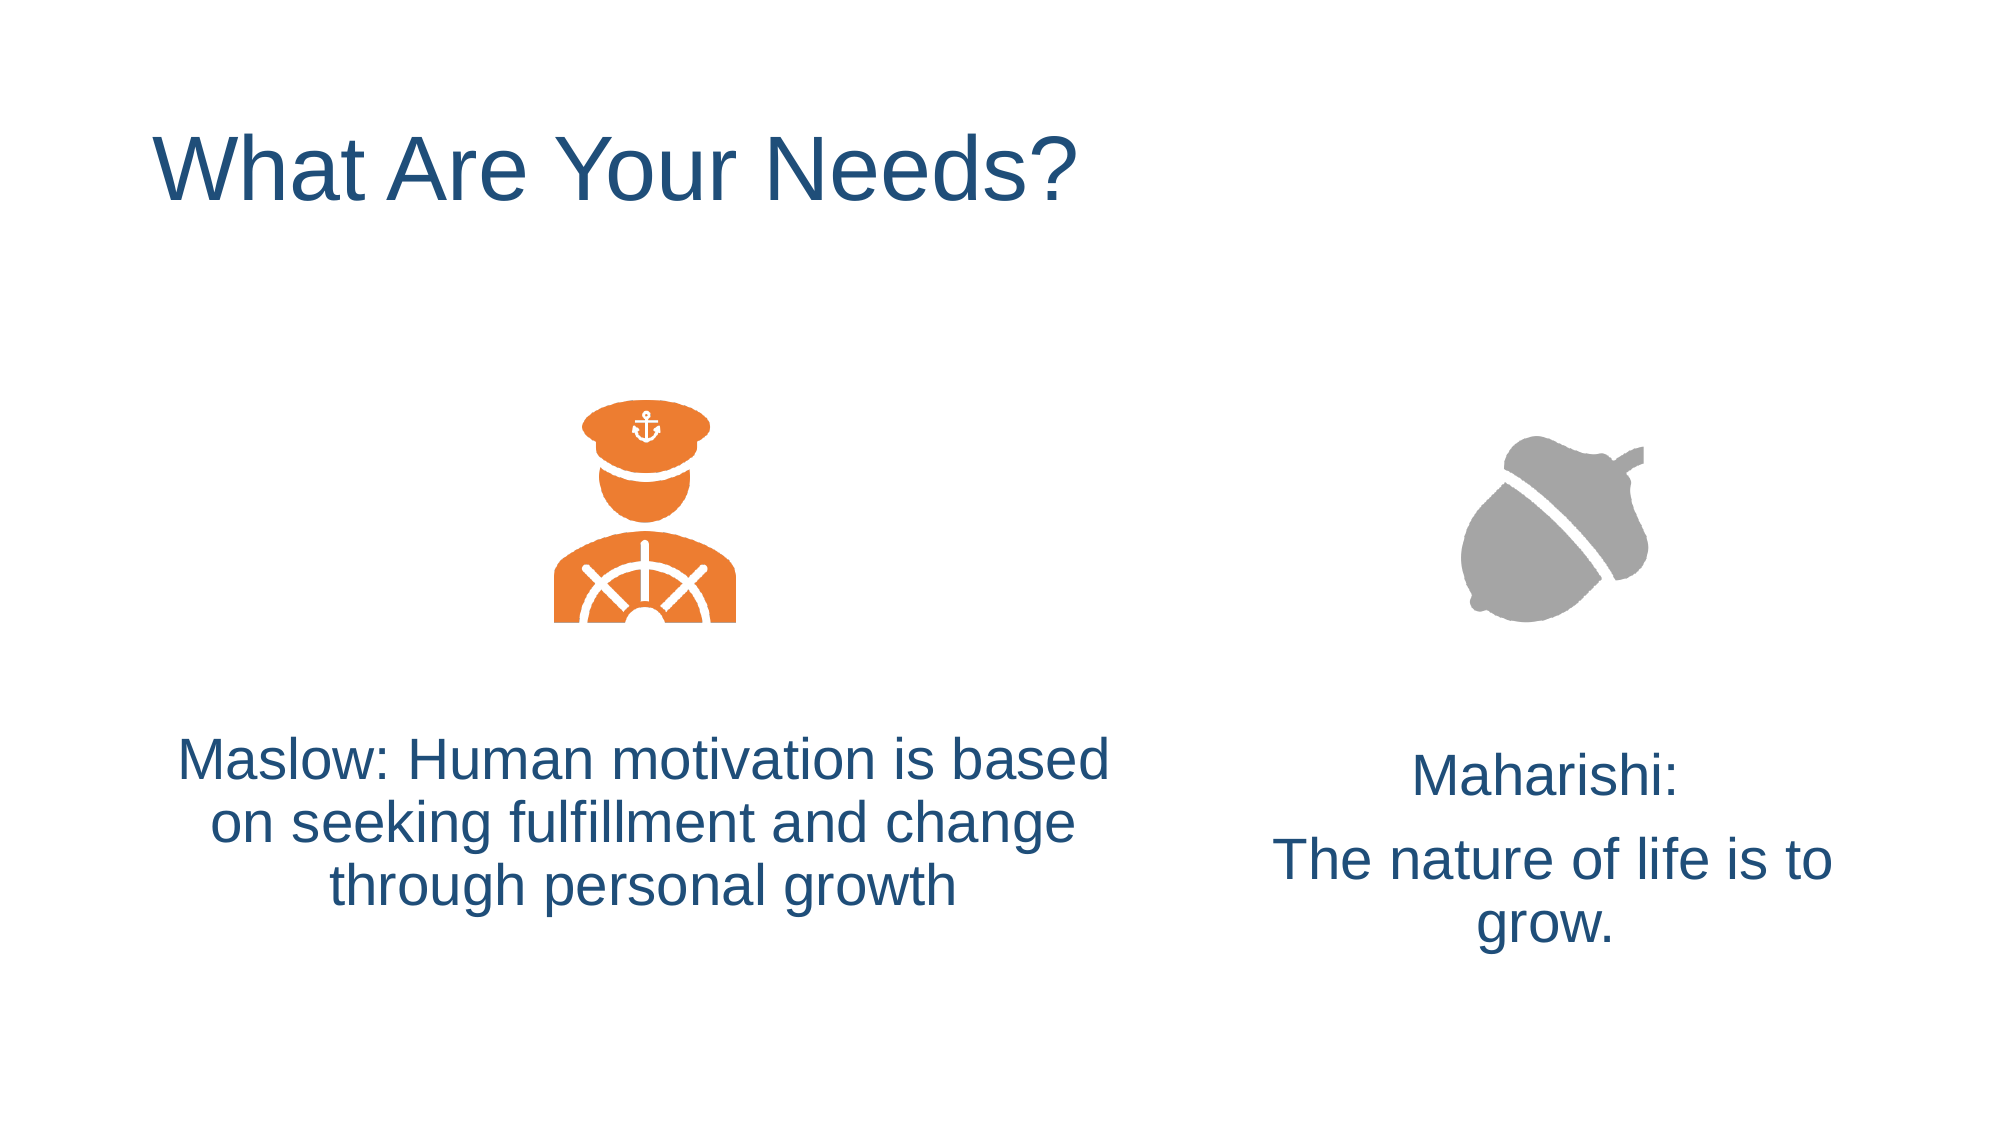

# What Are Your Needs?
Maslow: Human motivation is based on seeking fulfillment and change through personal growth
Maharishi:
The nature of life is to grow.